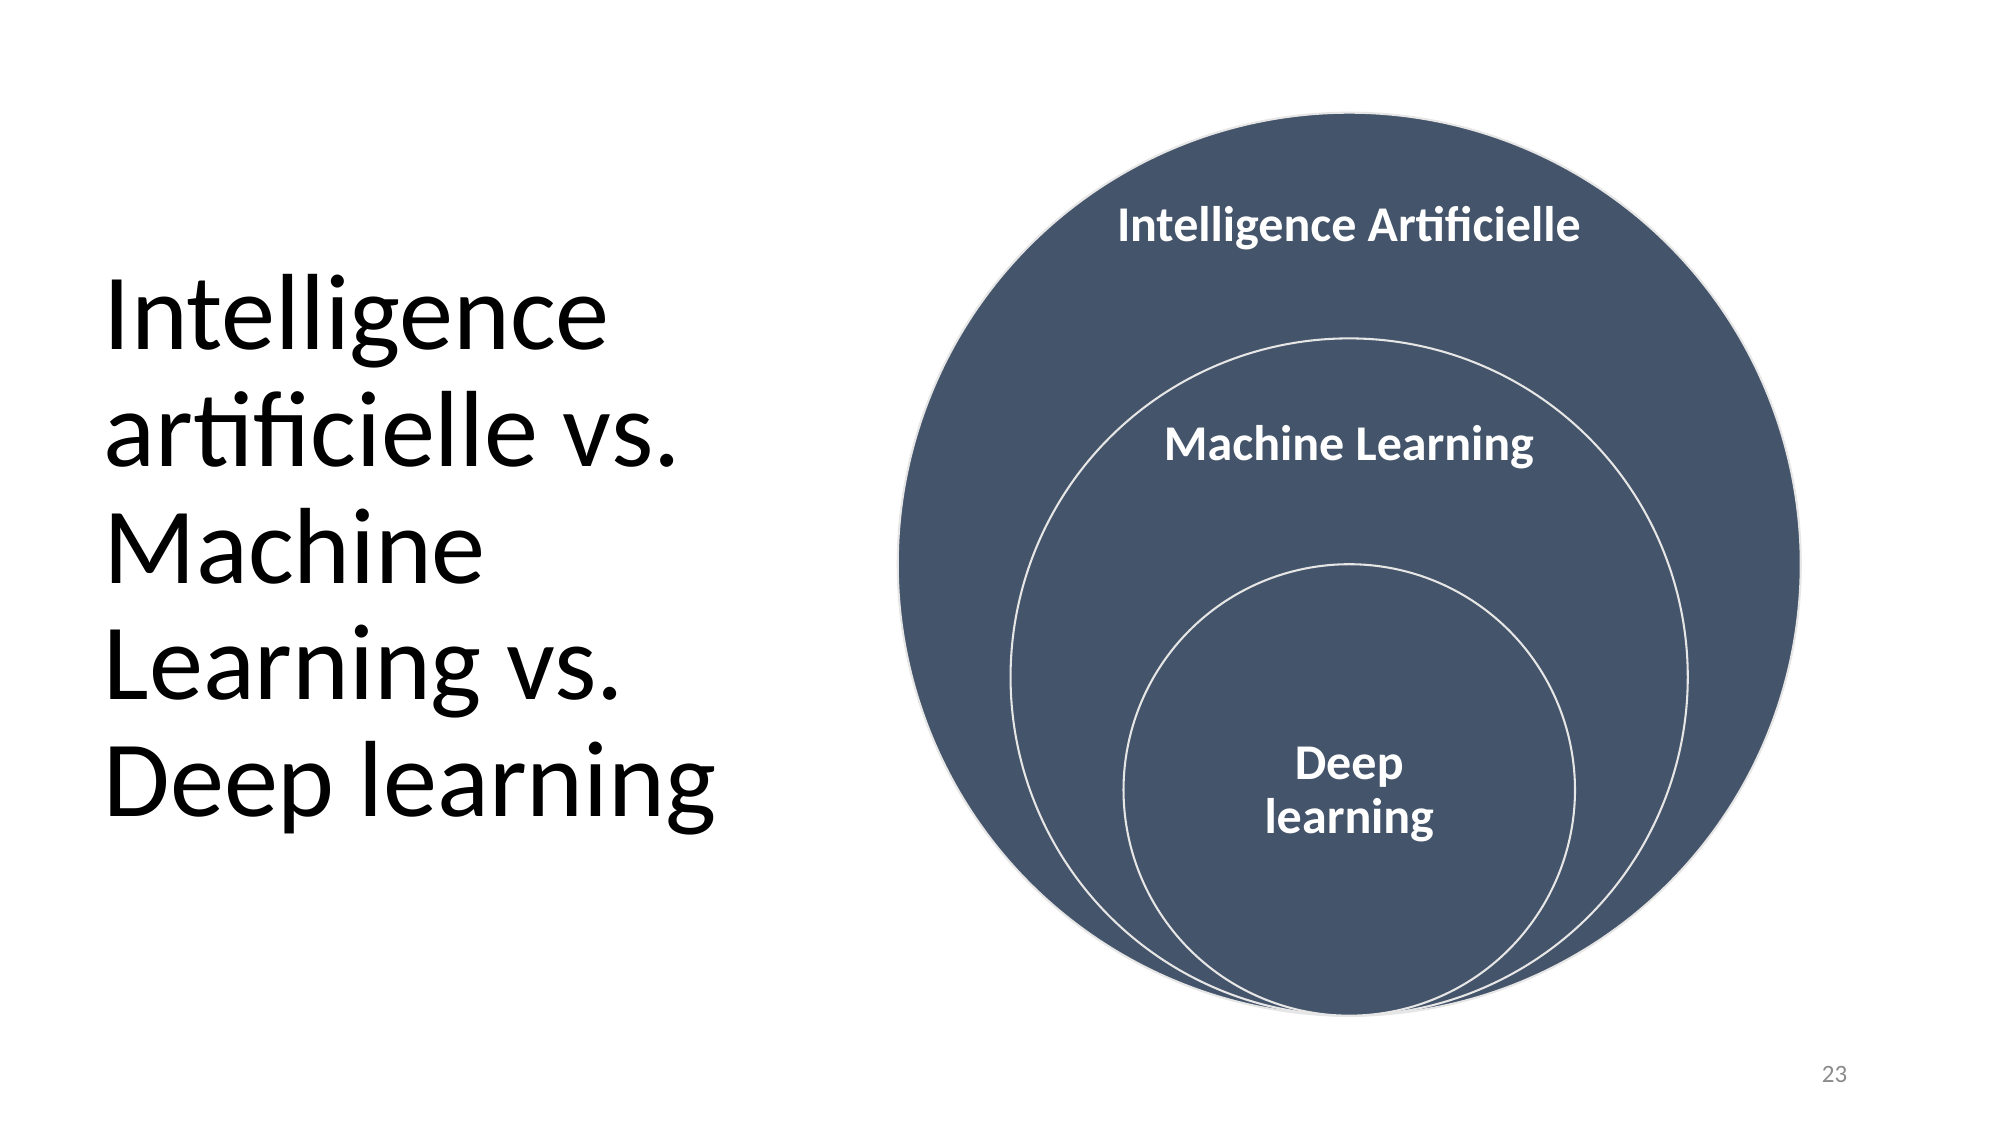

Intelligence artificielle vs. Machine Learning vs. Deep learning
Intelligence Artificielle
Machine Learning
Deep learning
23